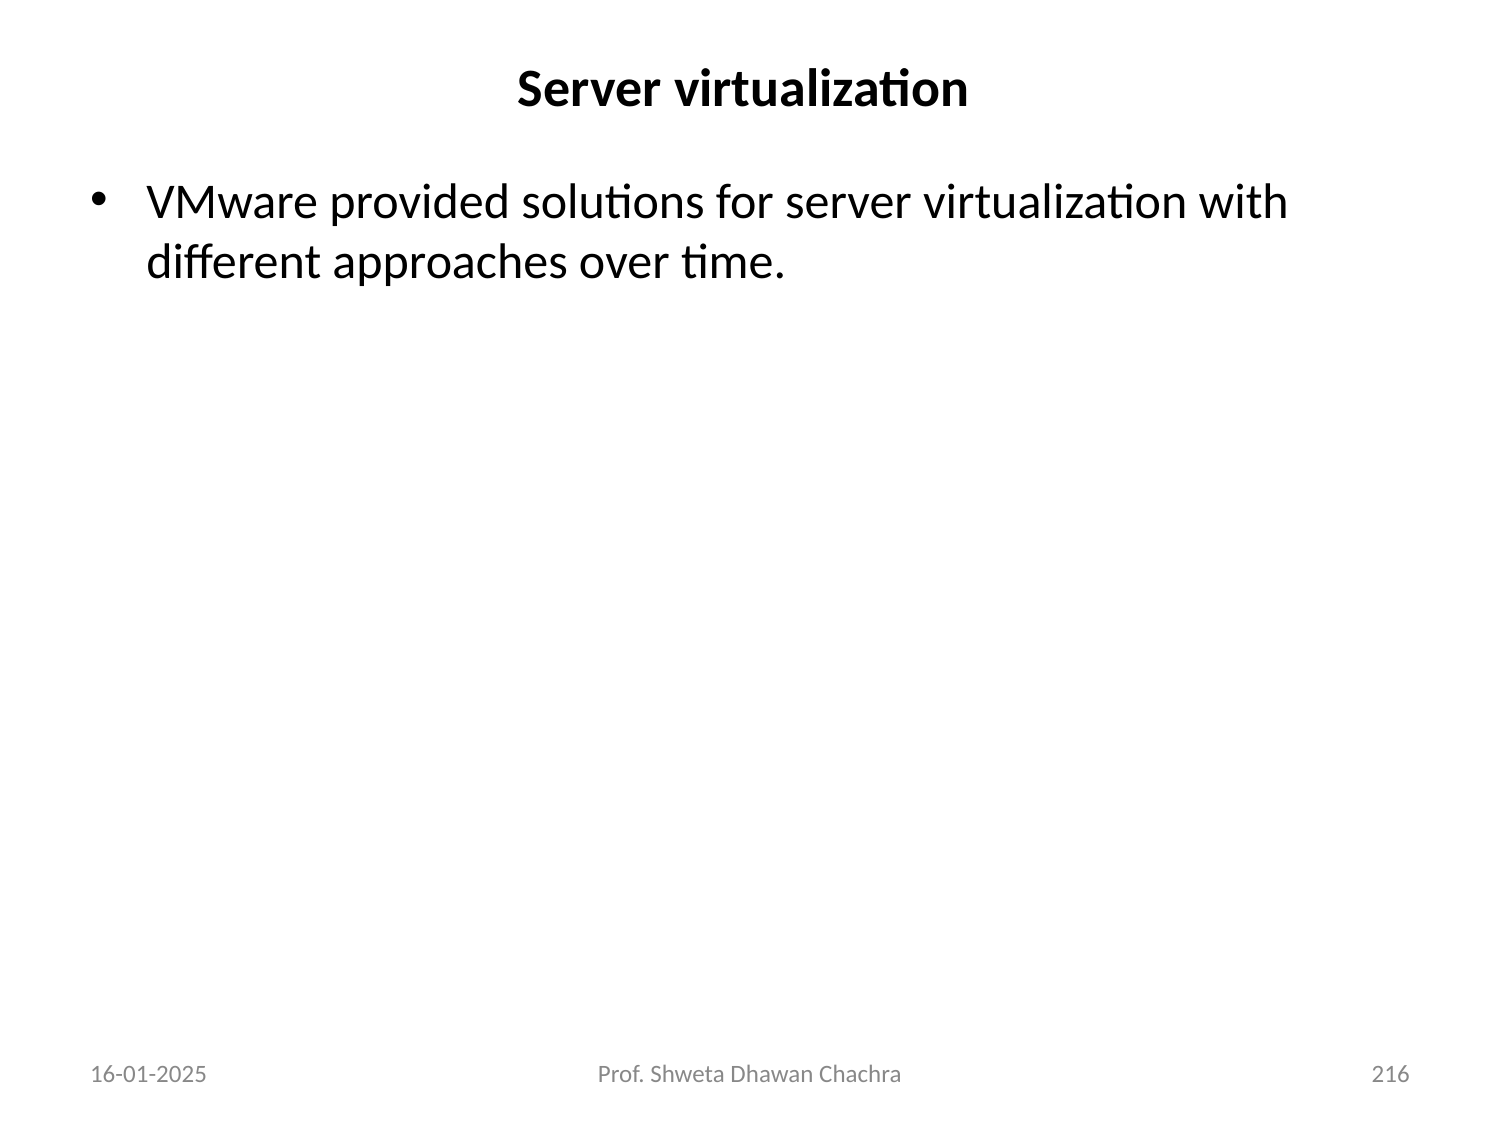

Server virtualization
VMware provided solutions for server virtualization with different approaches over time.
16-01-2025
Prof. Shweta Dhawan Chachra
216